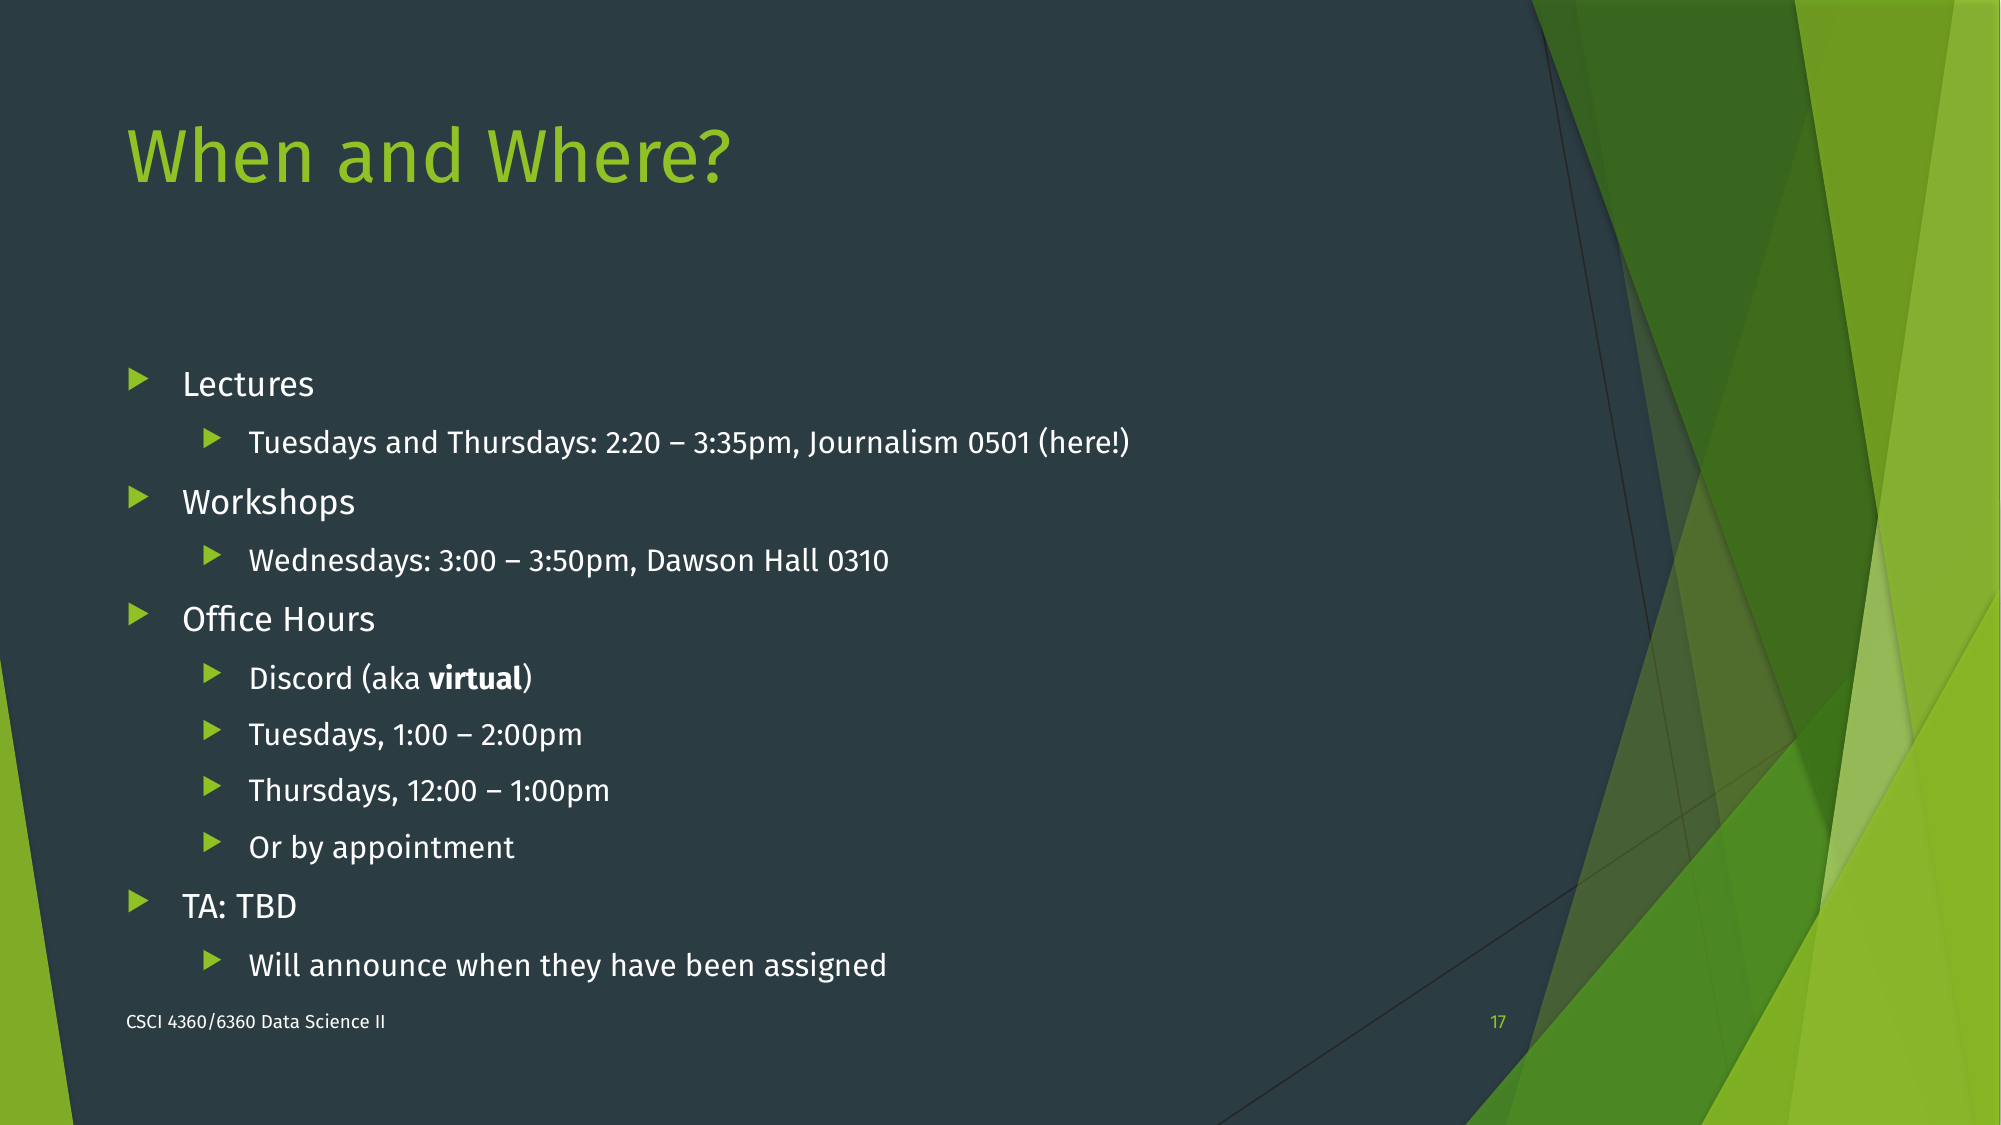

# When and Where?
Lectures
Tuesdays and Thursdays: 2:20 – 3:35pm, Journalism 0501 (here!)
Workshops
Wednesdays: 3:00 – 3:50pm, Dawson Hall 0310
Office Hours
Discord (aka virtual)
Tuesdays, 1:00 – 2:00pm
Thursdays, 12:00 – 1:00pm
Or by appointment
TA: TBD
Will announce when they have been assigned
CSCI 4360/6360 Data Science II
17